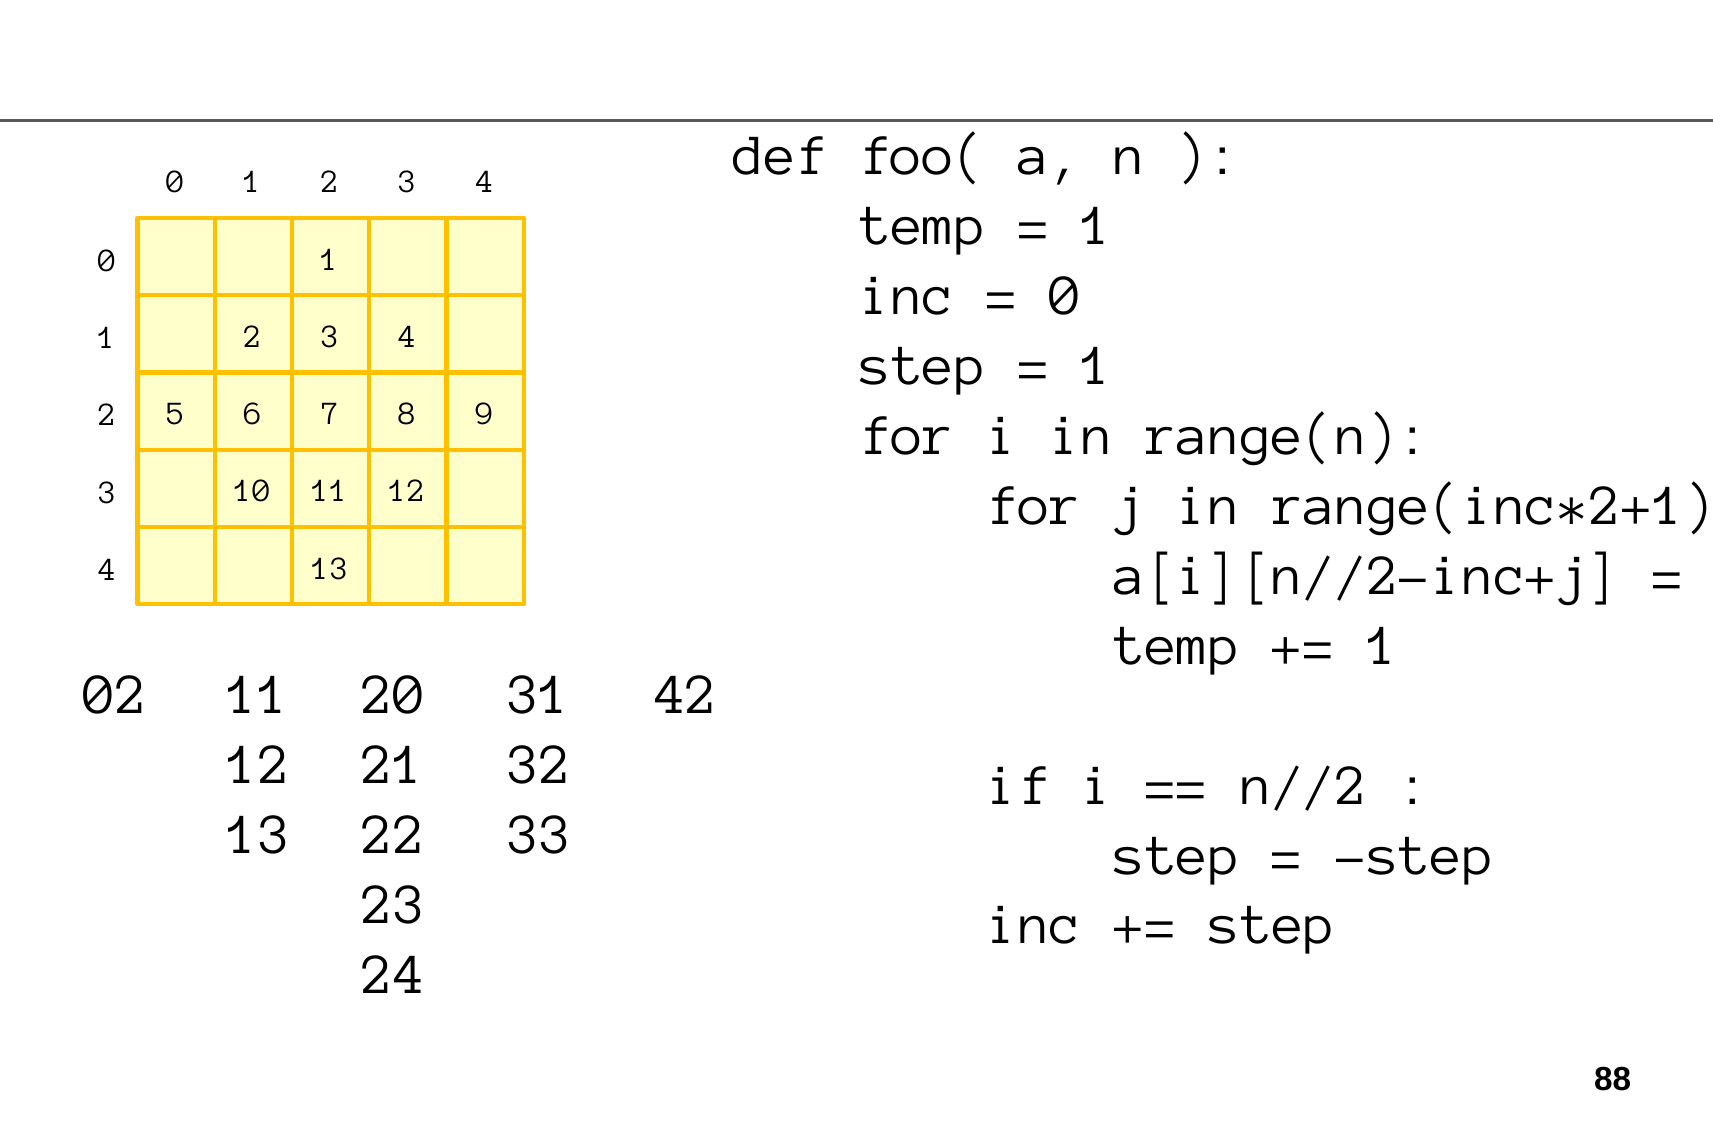

def foo( a, n ):
    temp = 1
    inc = 0
    step = 1
    for i in range(n):
        for j in range(inc*2+1):
            a[i][n//2-inc+j] = temp
            temp += 1

        if i == n//2 :
            step = -step
        inc += step

0
1
2
3
4

1

0

2
3
4

1
5
6
7
8
9
2

10
11
12

3

13

4
02
20
21
22
23
24
42
11
12
13
31
32
33